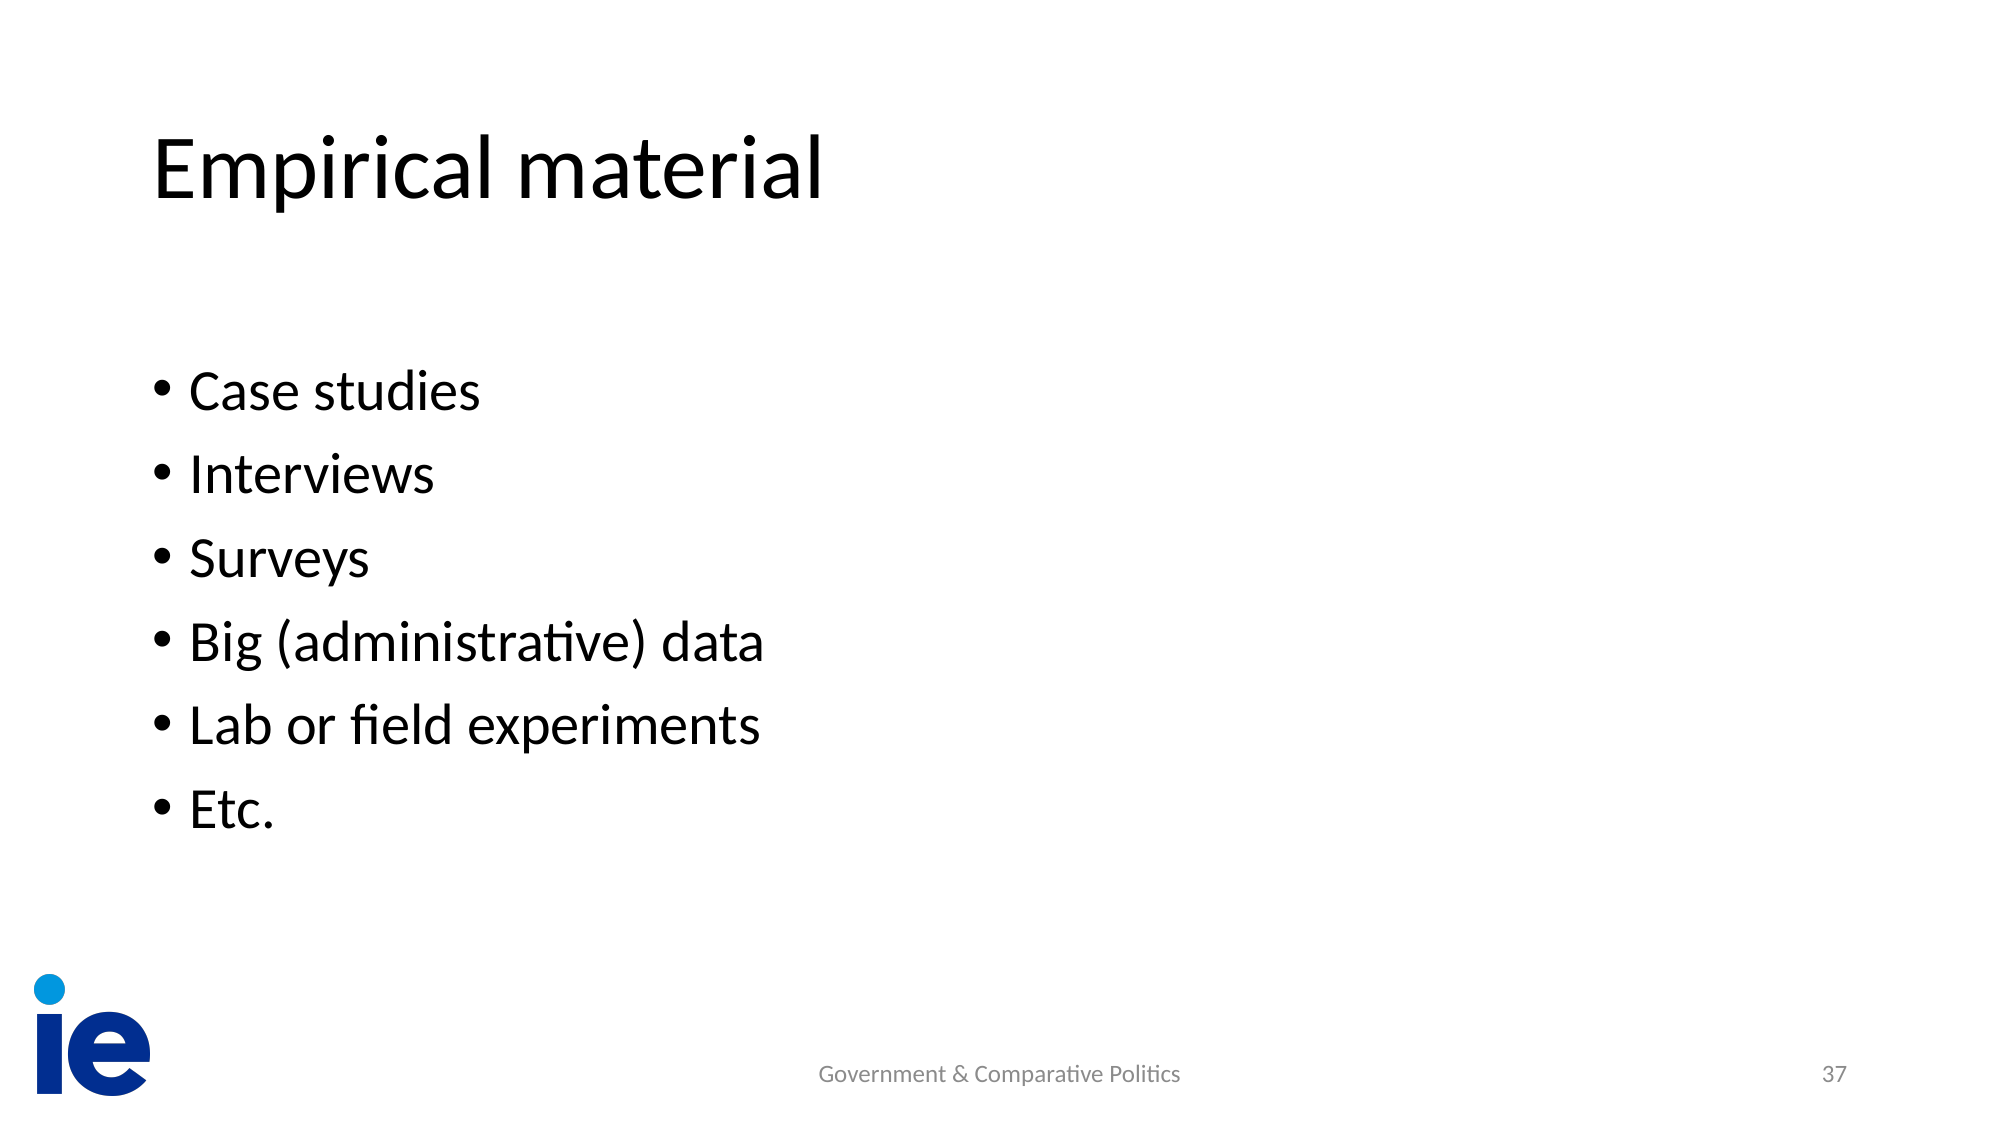

# Empirical material
Case studies
Interviews
Surveys
Big (administrative) data
Lab or field experiments
Etc.

Government & Comparative Politics
37